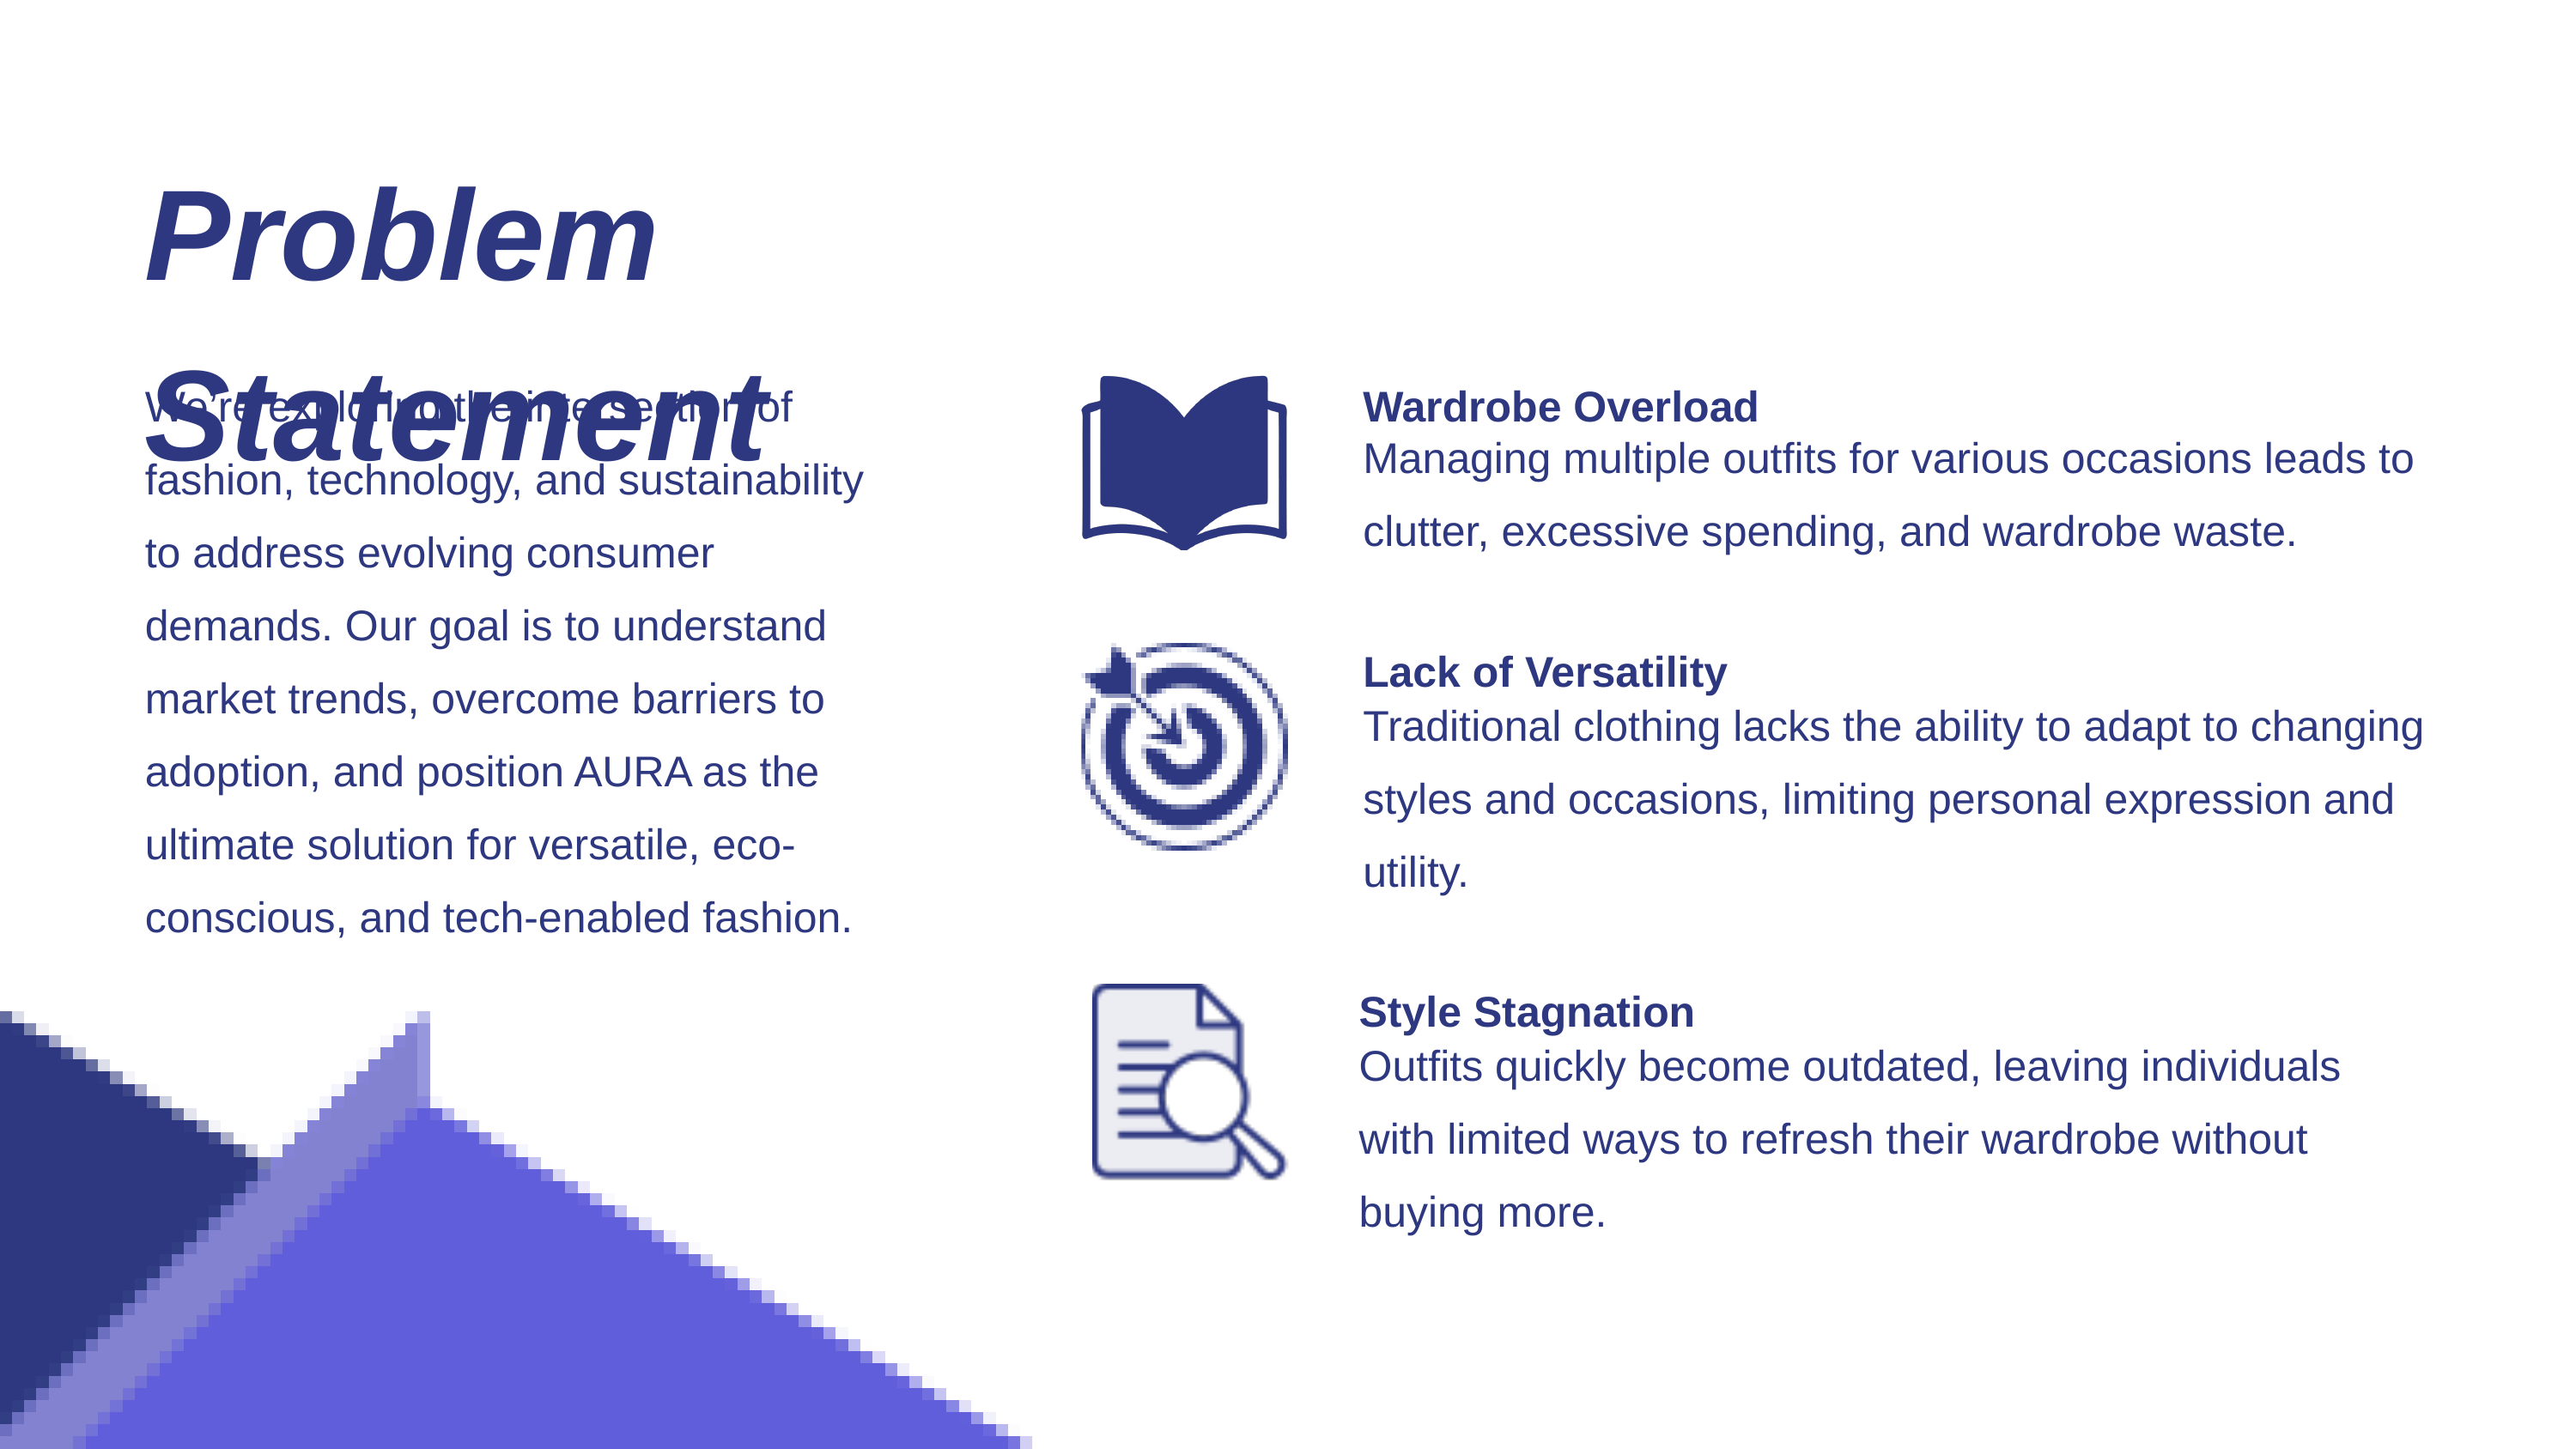

Problem Statement
We’re exploring the intersection of fashion, technology, and sustainability to address evolving consumer demands. Our goal is to understand market trends, overcome barriers to adoption, and position AURA as the ultimate solution for versatile, eco-conscious, and tech-enabled fashion.
Wardrobe Overload

Managing multiple outfits for various occasions leads to clutter, excessive spending, and wardrobe waste.
Lack of Versatility

Traditional clothing lacks the ability to adapt to changing styles and occasions, limiting personal expression and utility.
Style Stagnation

Outfits quickly become outdated, leaving individuals with limited ways to refresh their wardrobe without buying more.